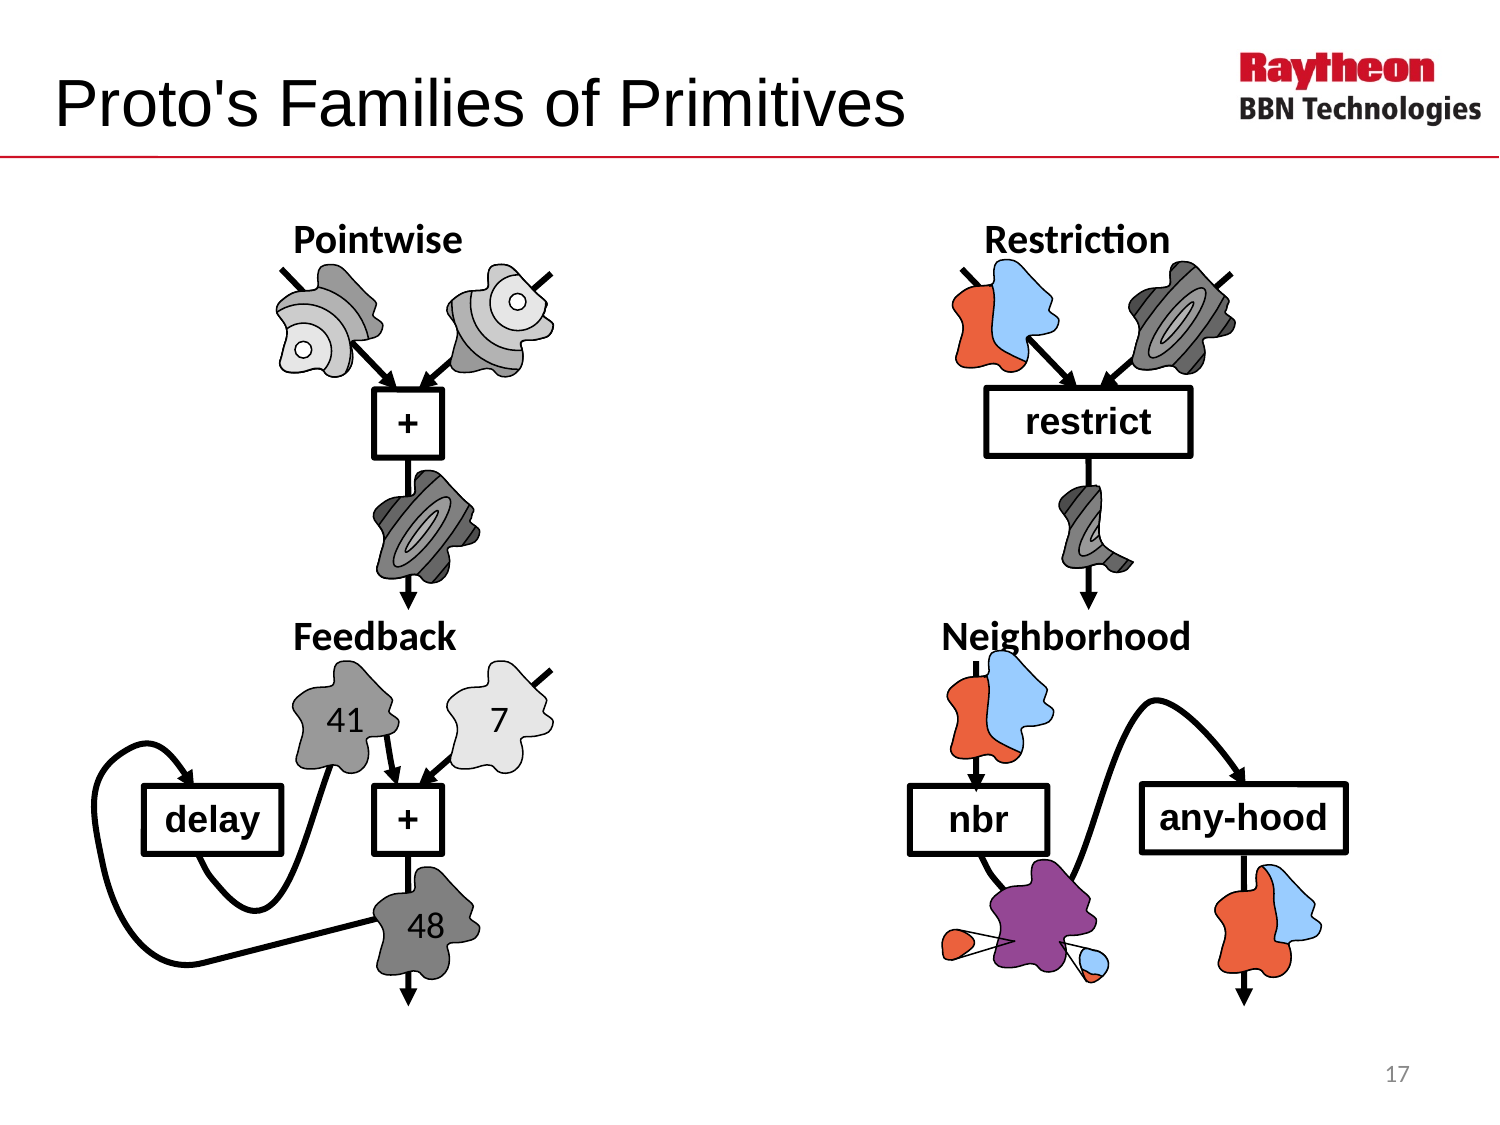

# Proto's Families of Primitives
Pointwise
Restriction

restrict
+

Feedback
Neighborhood

41

7

any-hood
delay
+
nbr

48

17